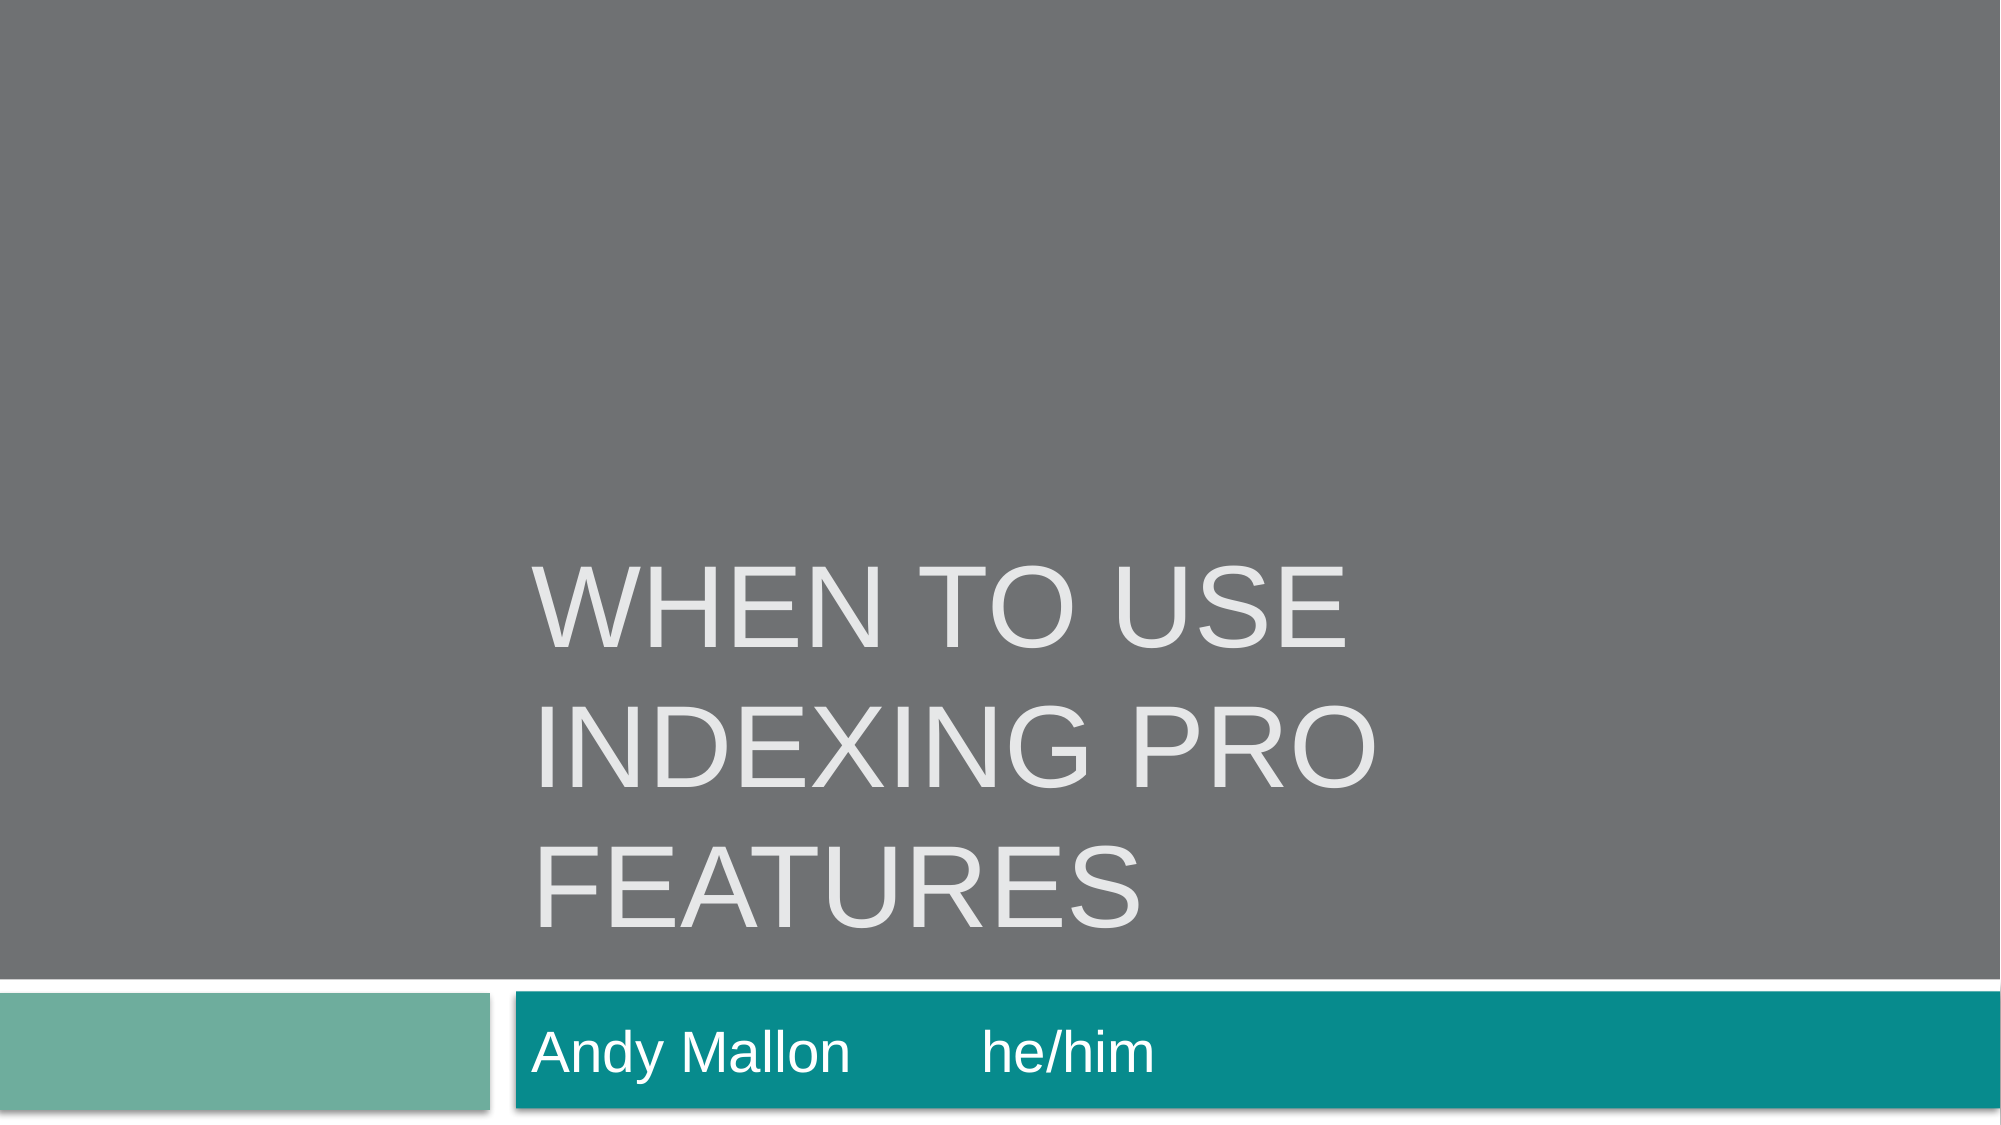

# When to use indexing pro Features
Andy Mallon	he/him